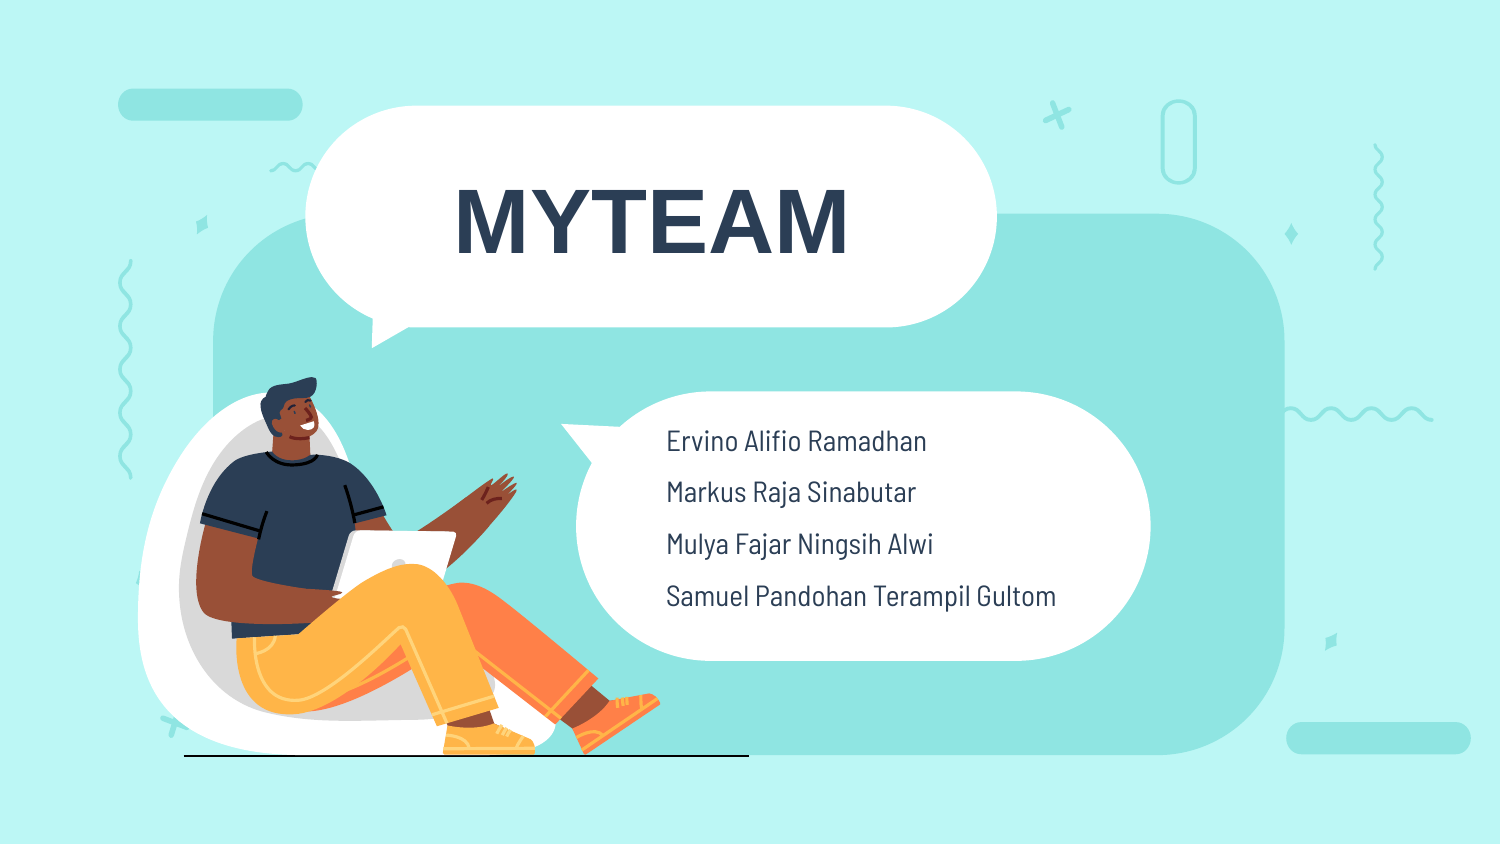

# MYTEAM

Ervino Alifio Ramadhan
Markus Raja Sinabutar
Mulya Fajar Ningsih Alwi
Samuel Pandohan Terampil Gultom